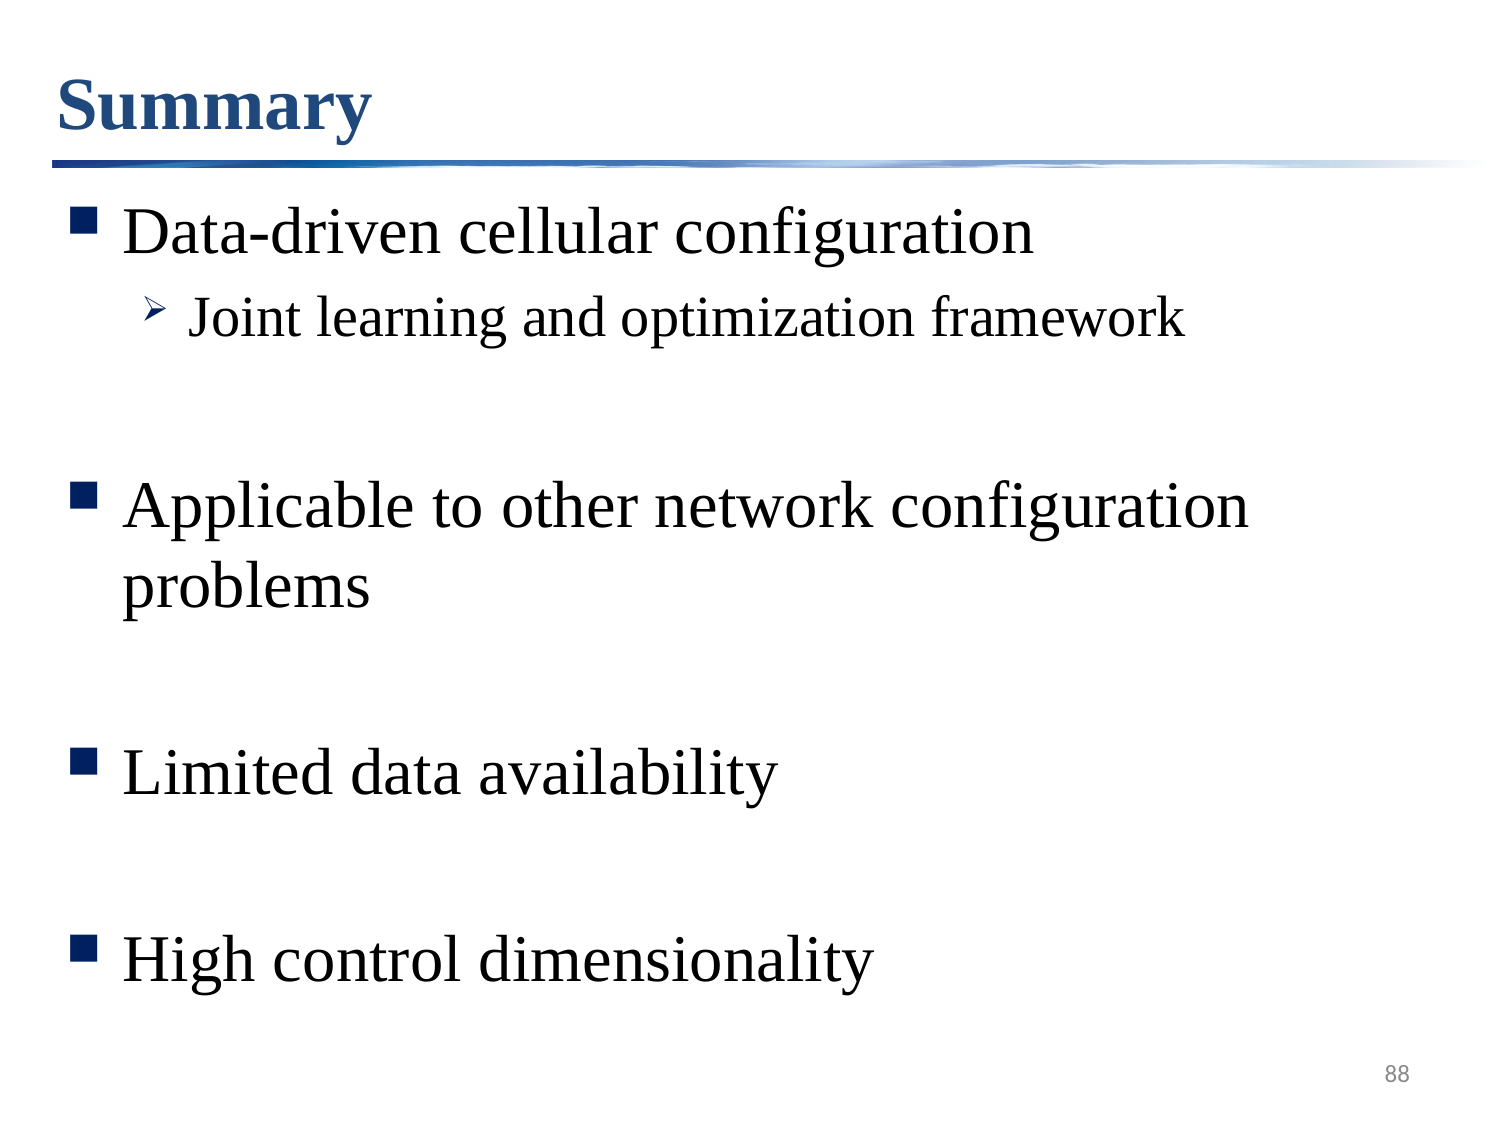

# Summary
Data-driven cellular configuration
Joint learning and optimization framework

Applicable to other network configuration problems

Limited data availability

High control dimensionality
88